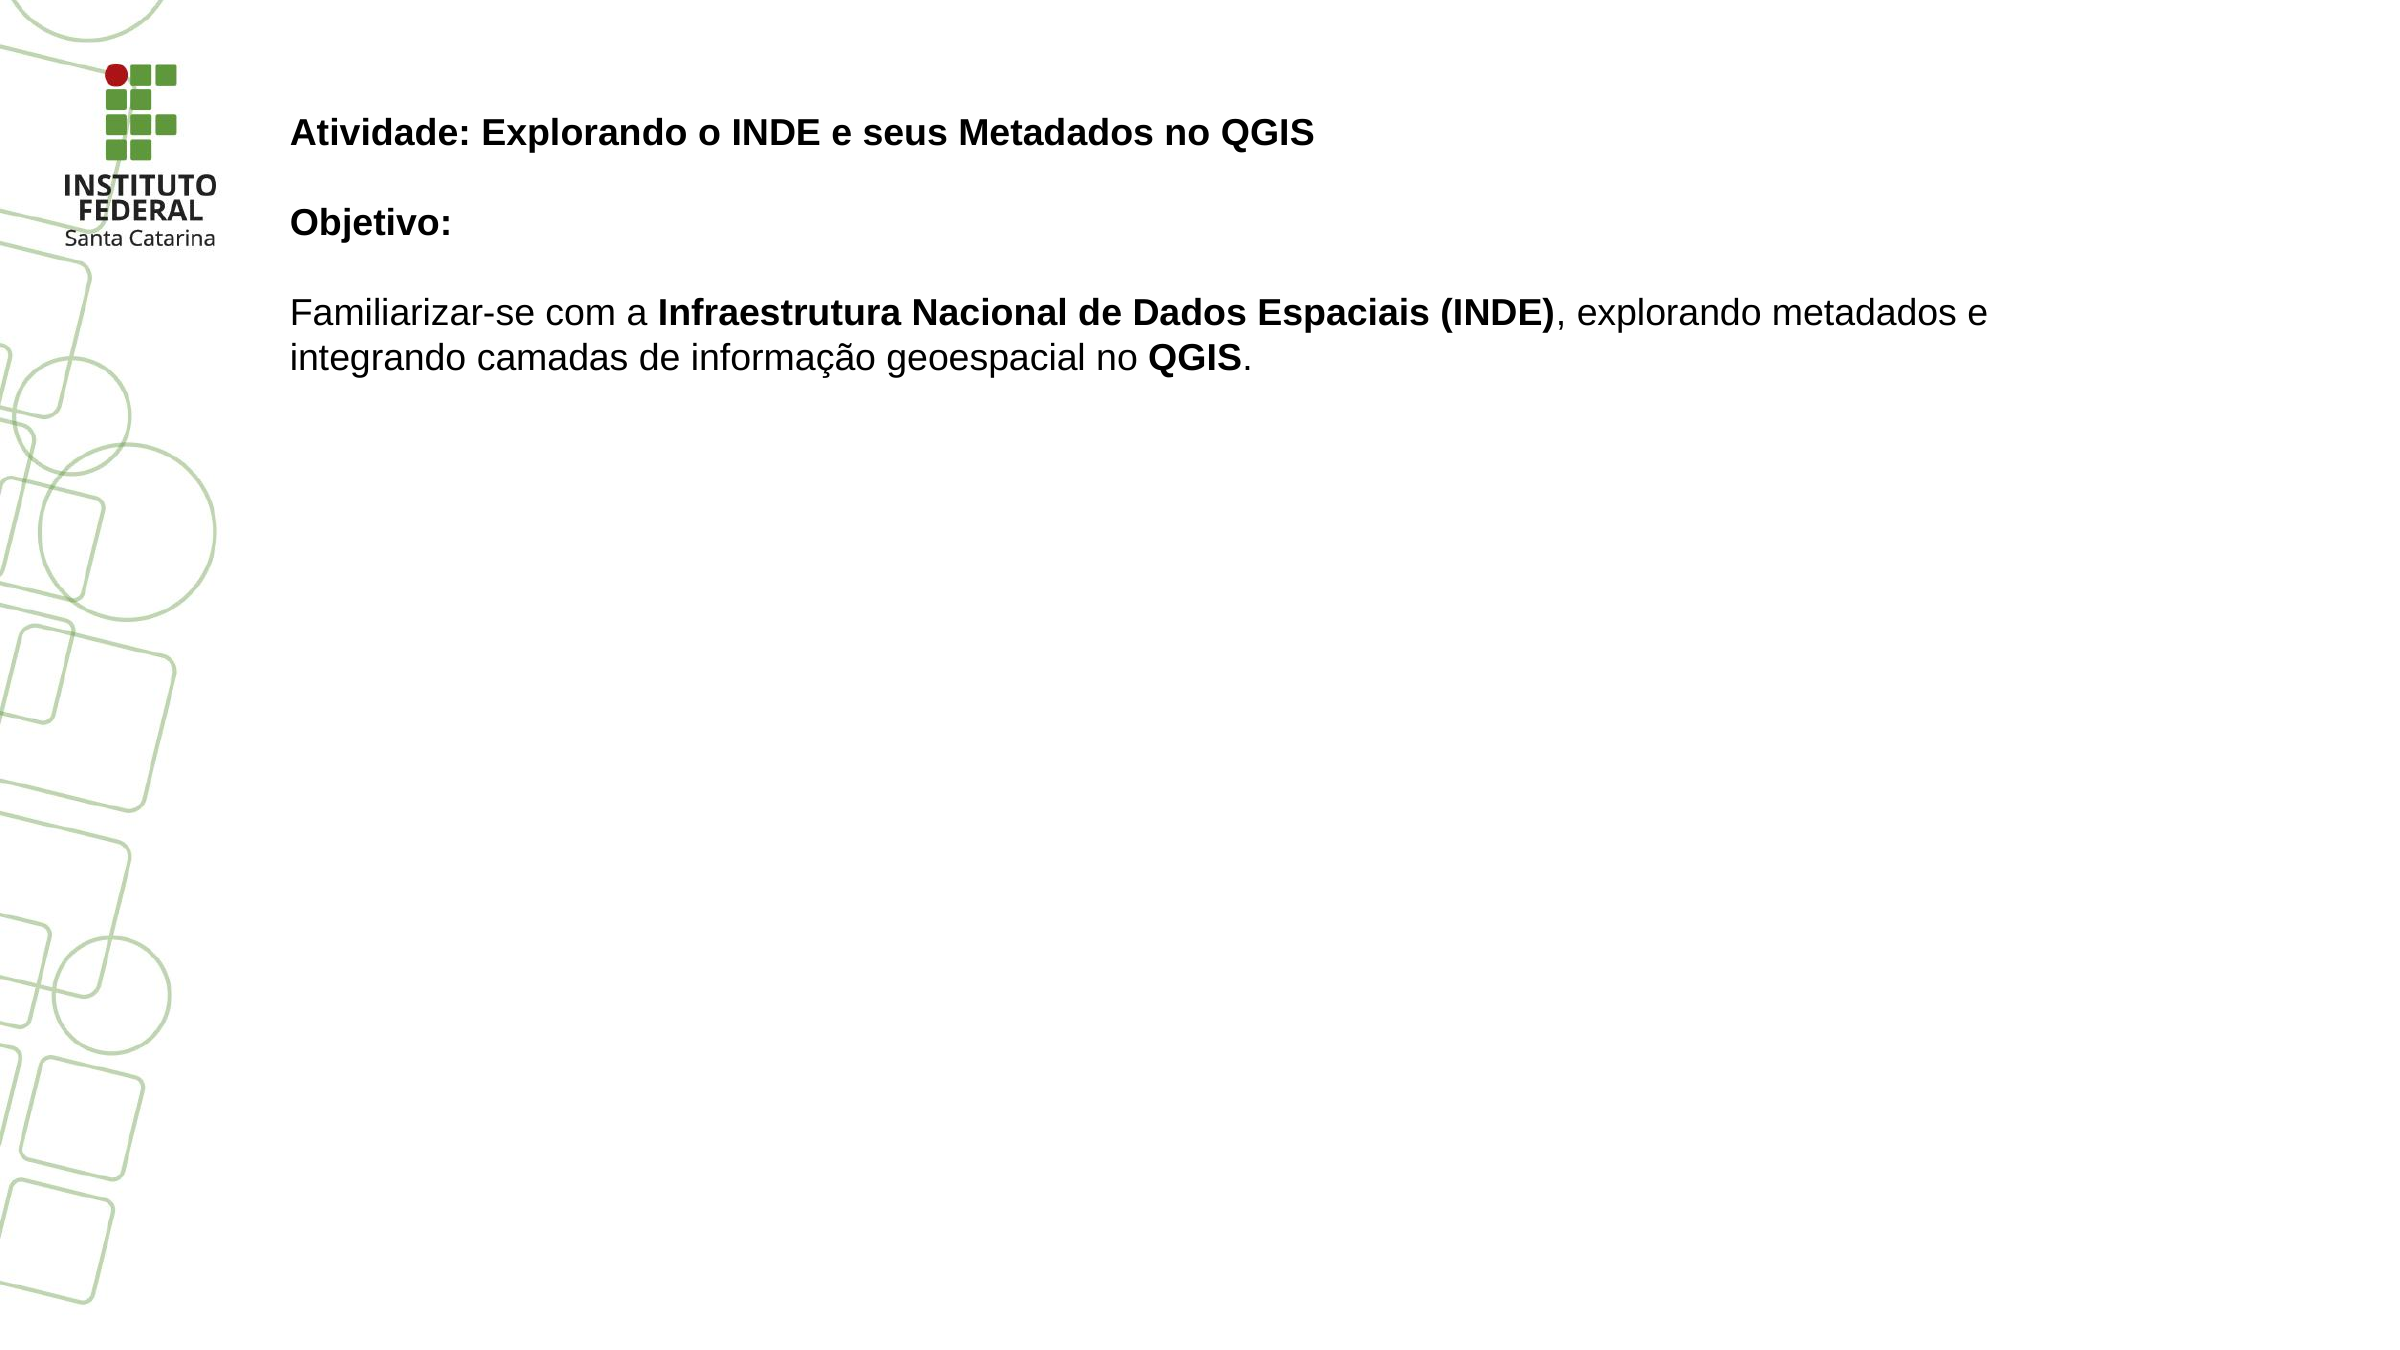

Atividade: Explorando o INDE e seus Metadados no QGIS

Objetivo:

Familiarizar-se com a Infraestrutura Nacional de Dados Espaciais (INDE), explorando metadados e integrando camadas de informação geoespacial no QGIS.